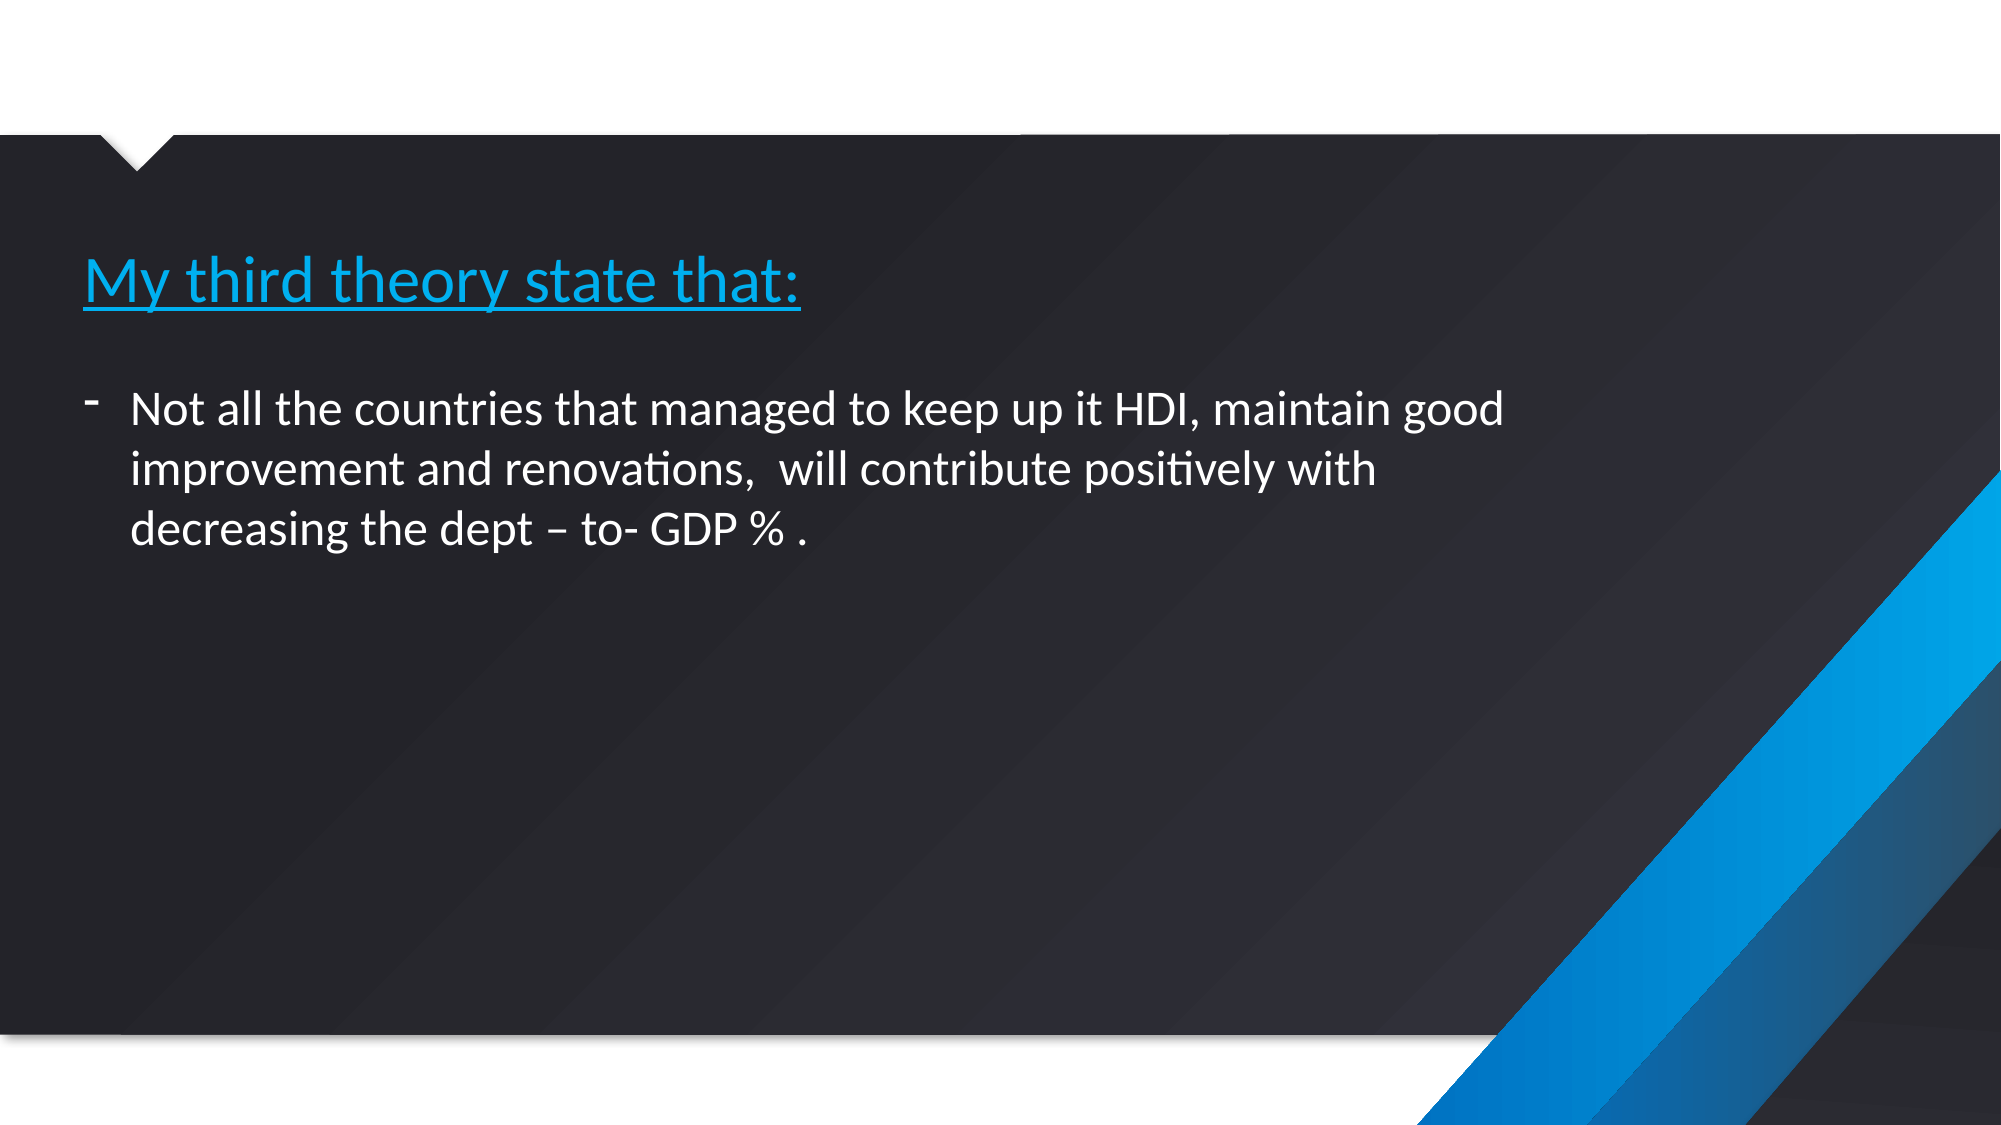

#

My third theory state that:

Not all the countries that managed to keep up it HDI, maintain good improvement and renovations,  will contribute positively with decreasing the dept – to- GDP % .